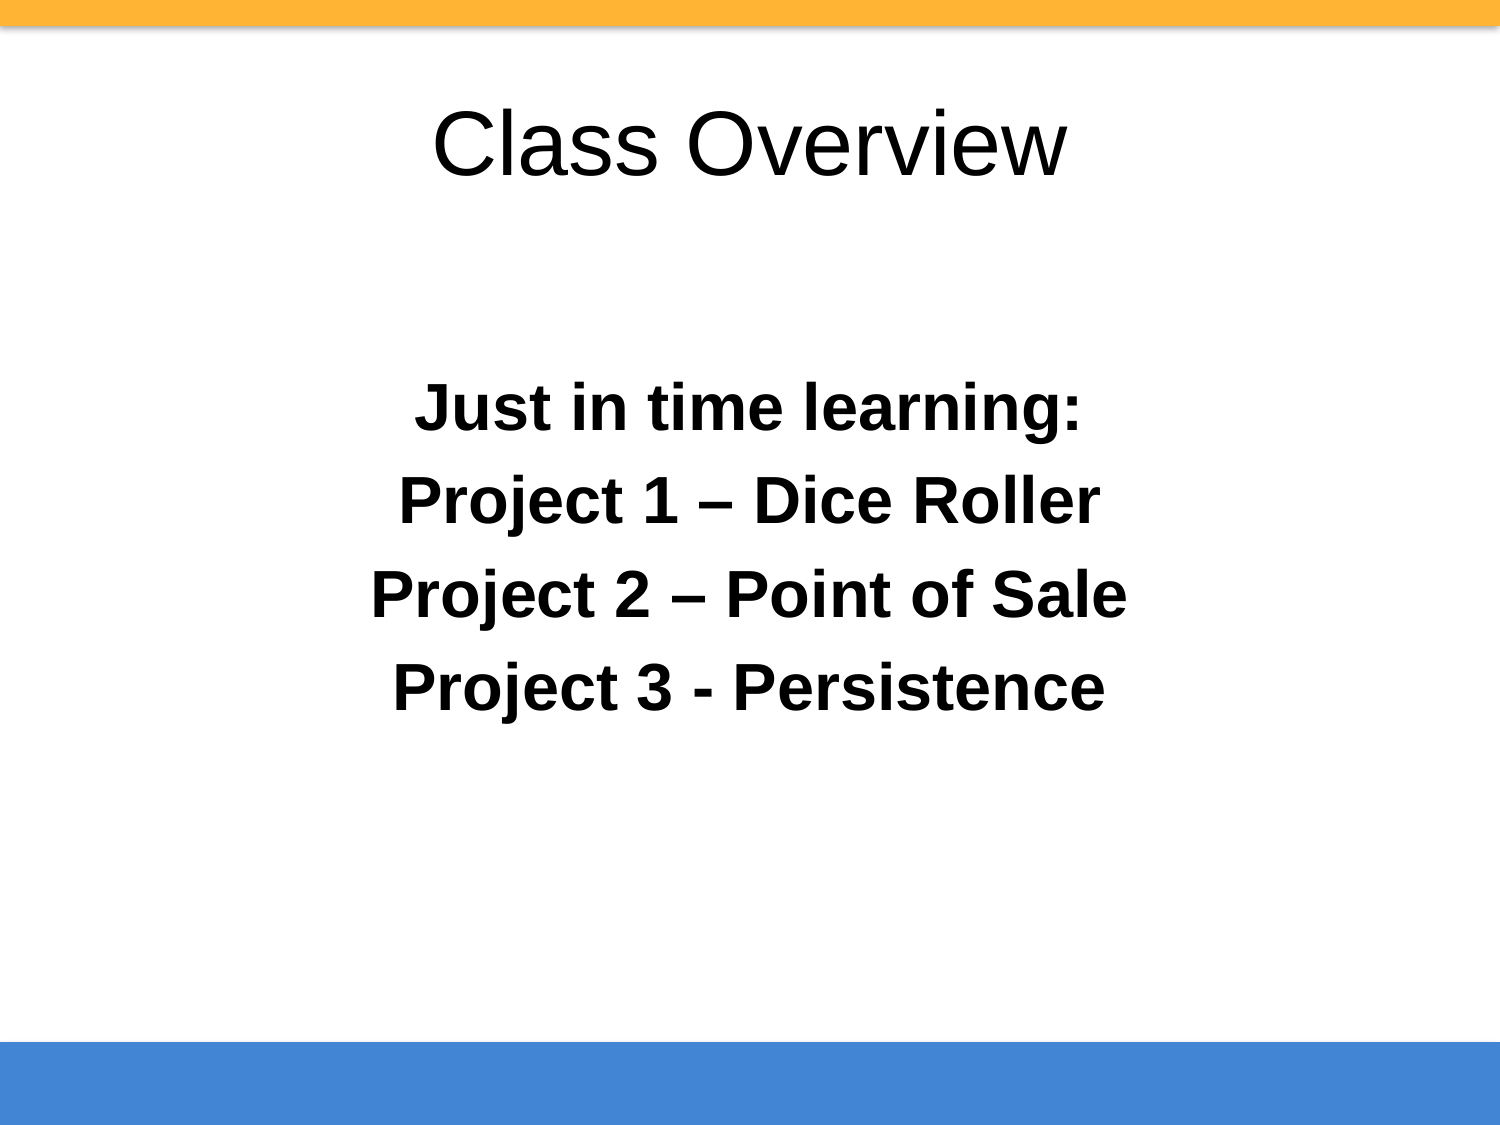

# Class Overview

Just in time learning:
Project 1 – Dice Roller
Project 2 – Point of Sale
Project 3 - Persistence